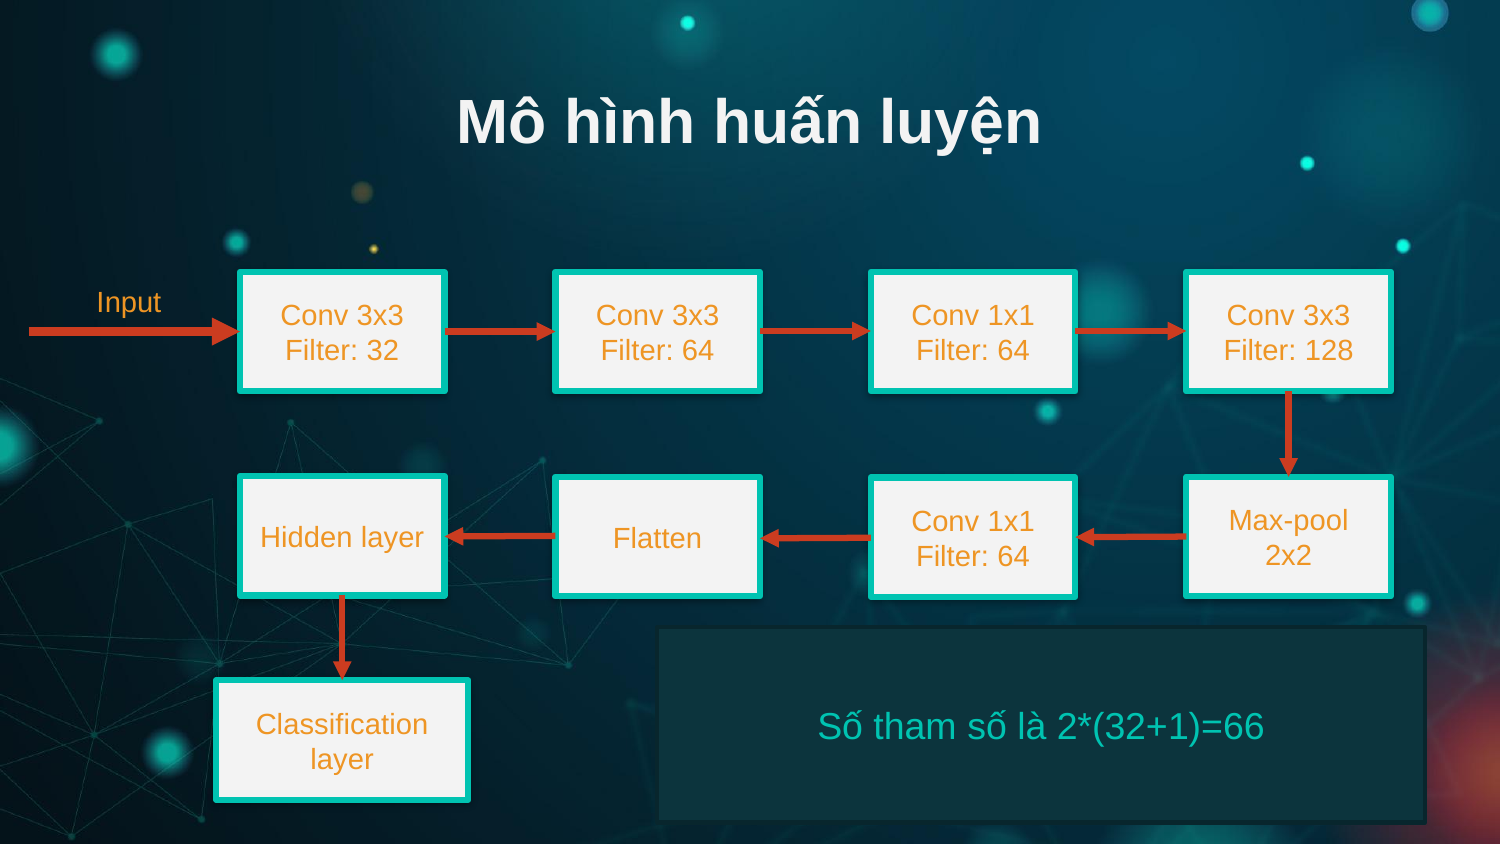

# Mô hình huấn luyện
Conv 1x1
Filter: 64
Conv 3x3
Filter: 128
Conv 3x3
Filter: 32
Conv 3x3
Filter: 64
Input
Hidden layer
Flatten
Max-pool 2x2
Conv 1x1
Filter: 64
Số tham số là 2*(32+1)=66
Classification layer